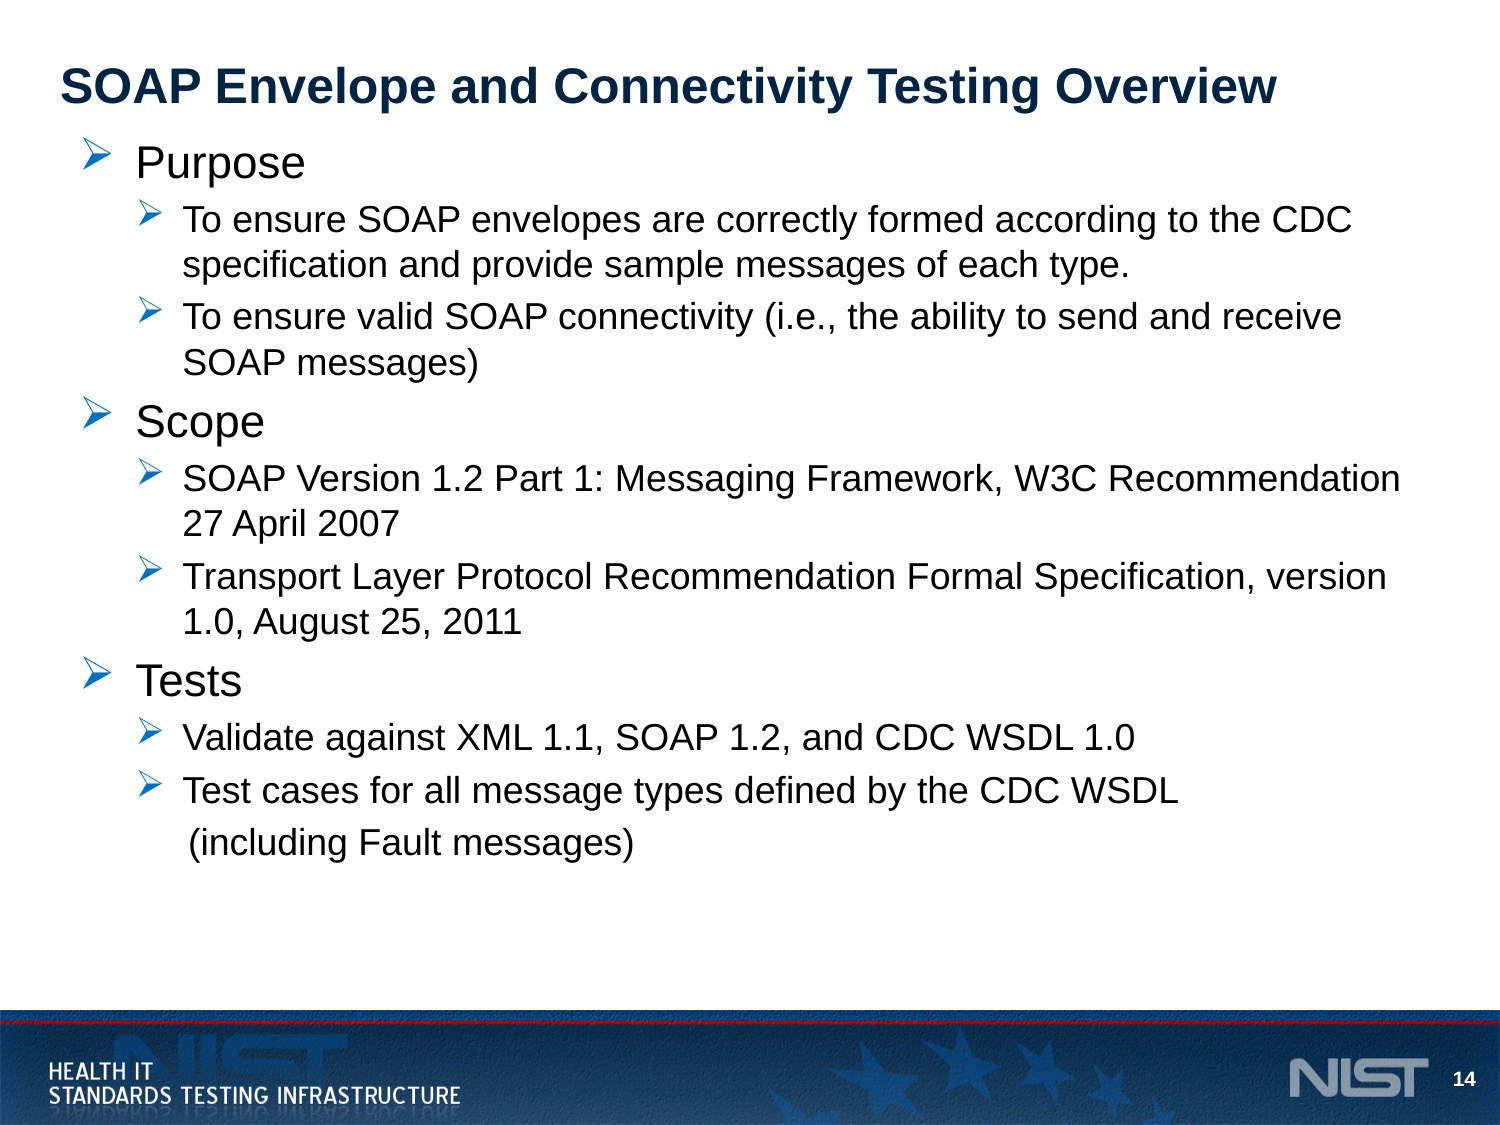

# SOAP Envelope and Connectivity Testing Overview
Purpose
To ensure SOAP envelopes are correctly formed according to the CDC specification and provide sample messages of each type.
To ensure valid SOAP connectivity (i.e., the ability to send and receive SOAP messages)
Scope
SOAP Version 1.2 Part 1: Messaging Framework, W3C Recommendation  27 April 2007
Transport Layer Protocol Recommendation Formal Specification, version 1.0, August 25, 2011
Tests
Validate against XML 1.1, SOAP 1.2, and CDC WSDL 1.0
Test cases for all message types defined by the CDC WSDL
     (including Fault messages)